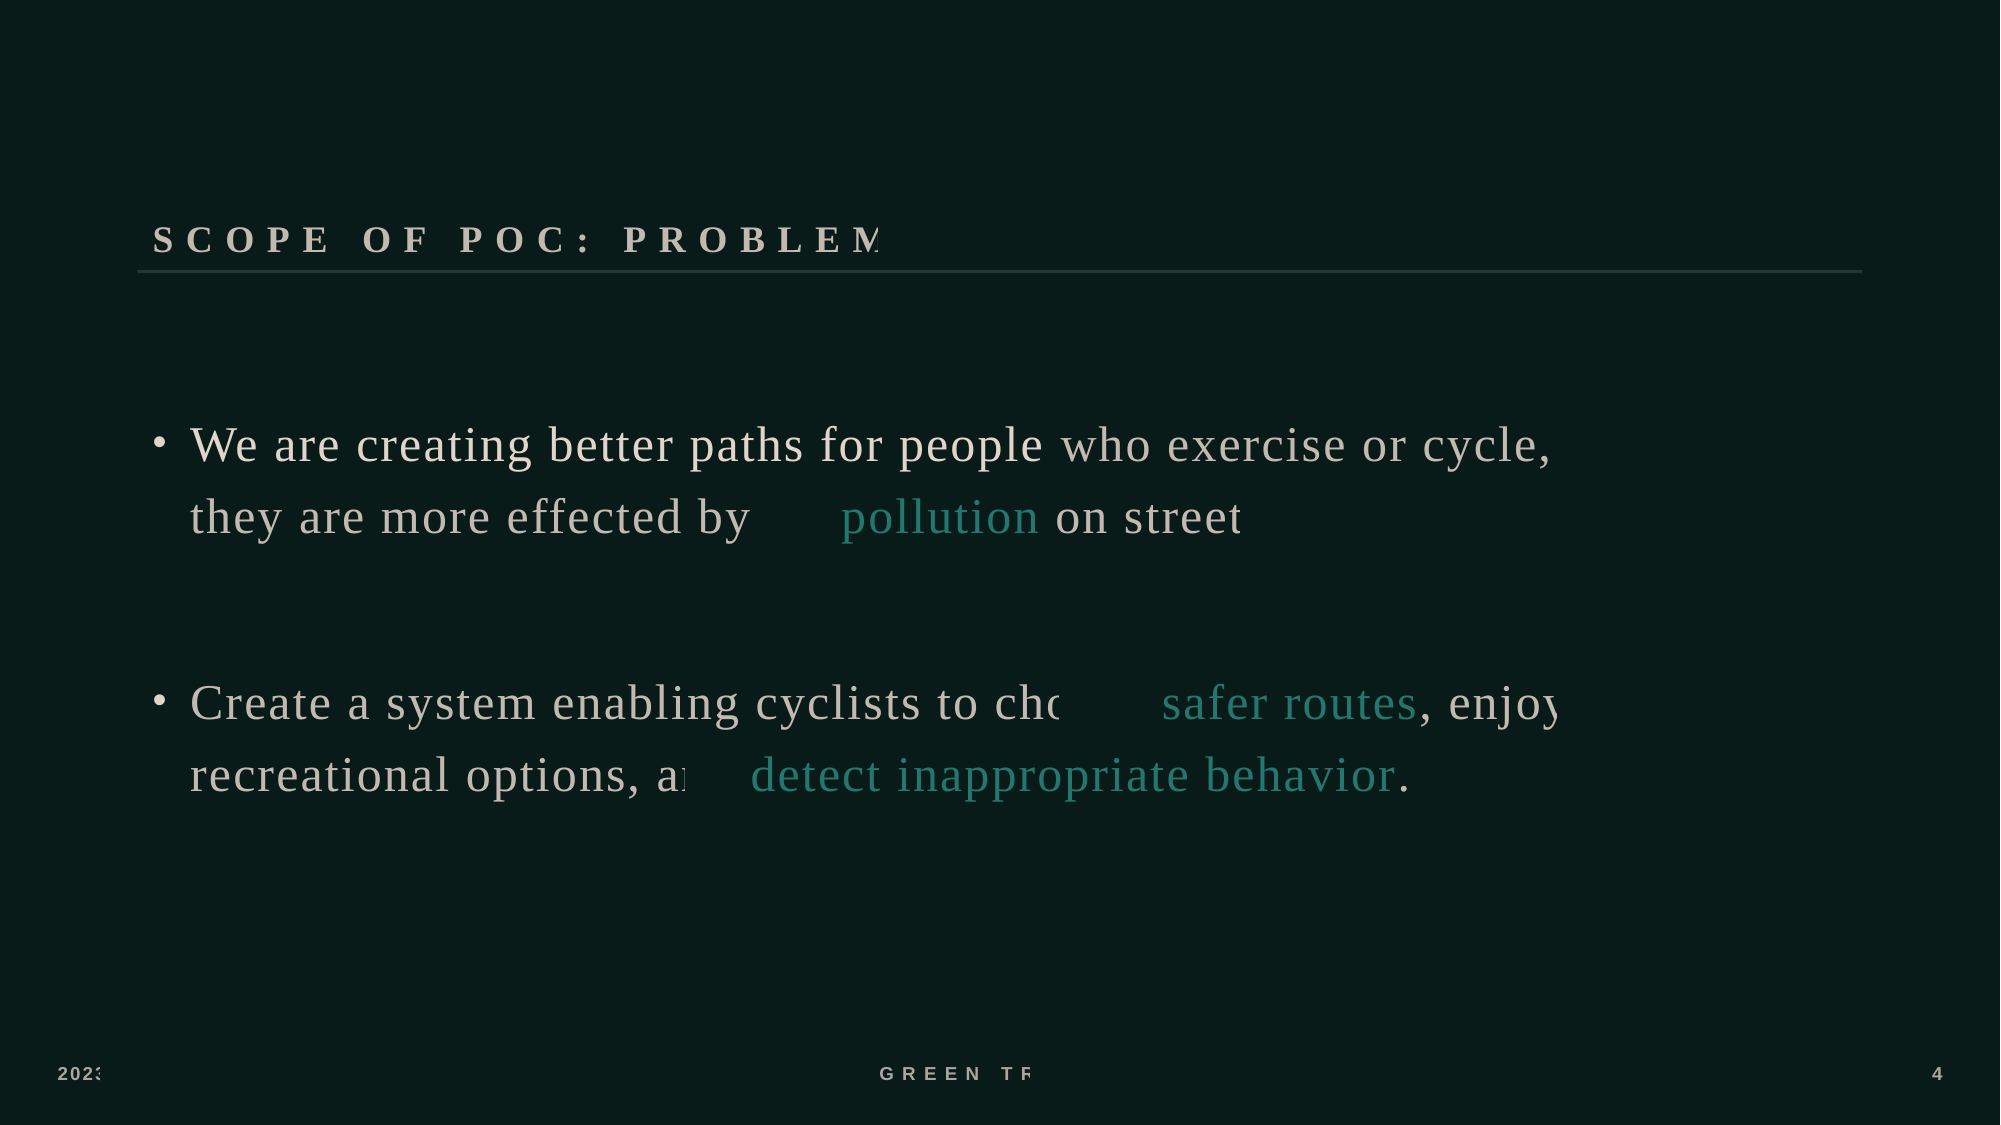

Scope of POC: Problem statement
We are creating better paths for people who exercise or cycle, as they are more effected by air pollution on street.

Create a system enabling cyclists to choose safer routes, enjoy recreational options, and detect inappropriate behavior.

2023
Green Tracks
4